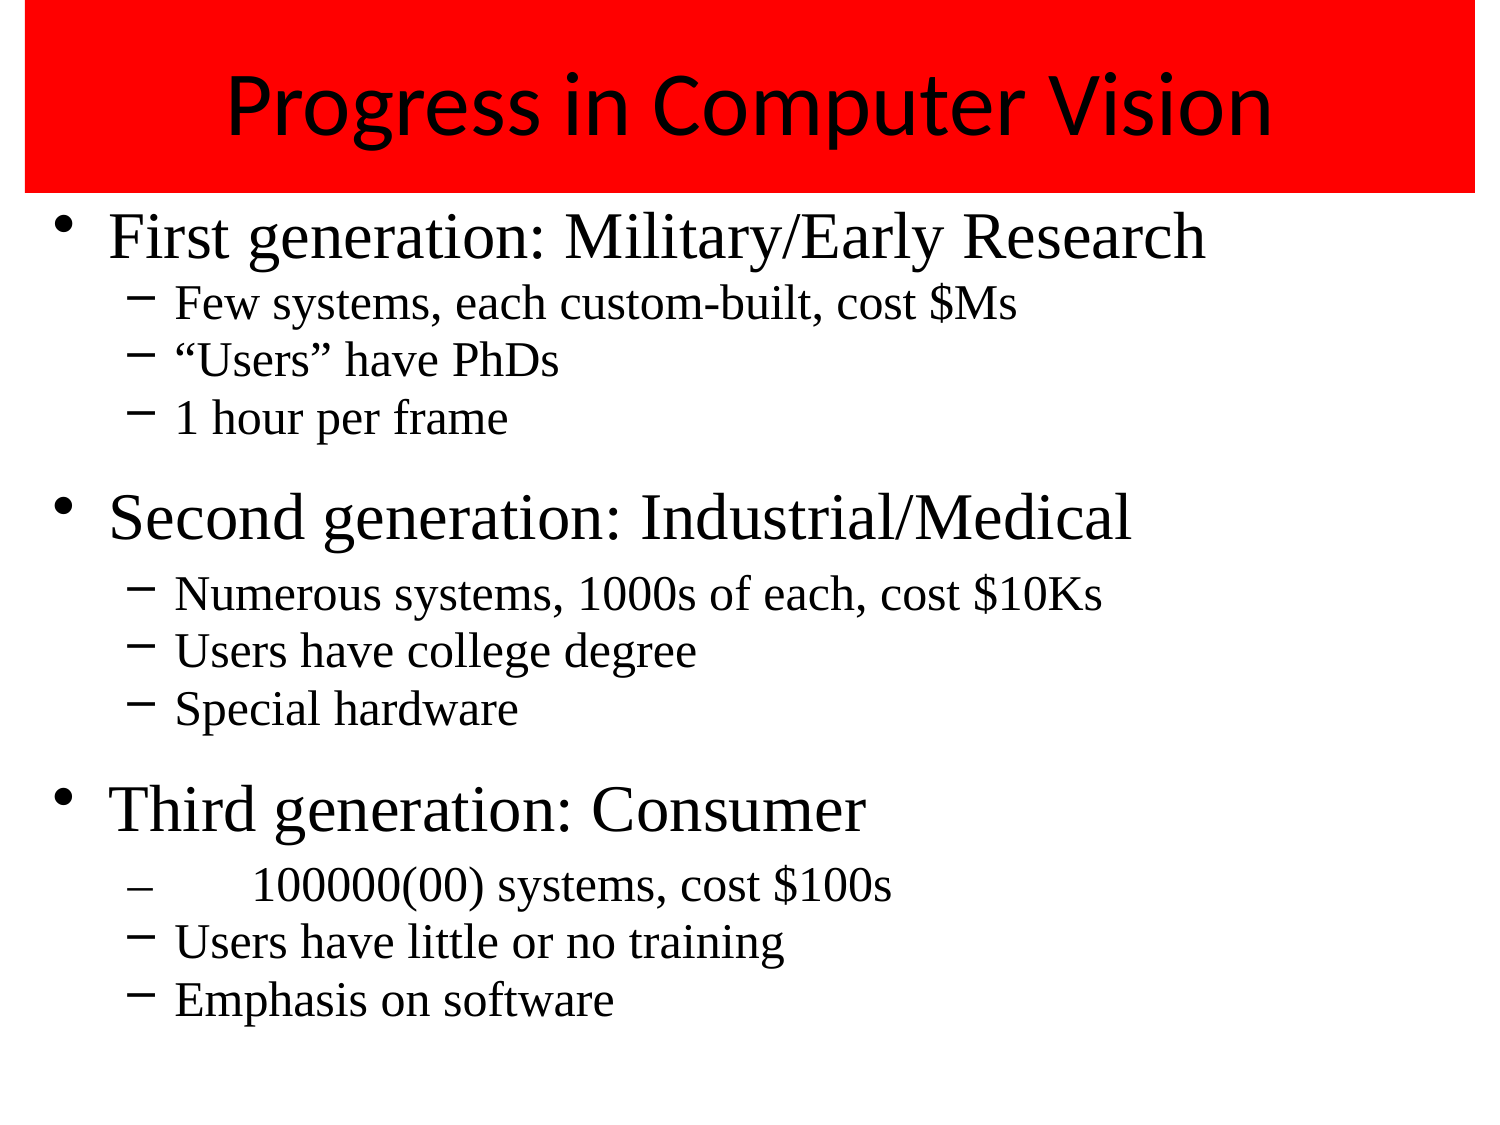

# Progress in Computer Vision
First generation: Military/Early Research
Few systems, each custom-built, cost $Ms
“Users” have PhDs
1 hour per frame
Second generation: Industrial/Medical
Numerous systems, 1000s of each, cost $10Ks
Users have college degree
Special hardware
Third generation: Consumer
–	100000(00) systems, cost $100s
Users have little or no training
Emphasis on software